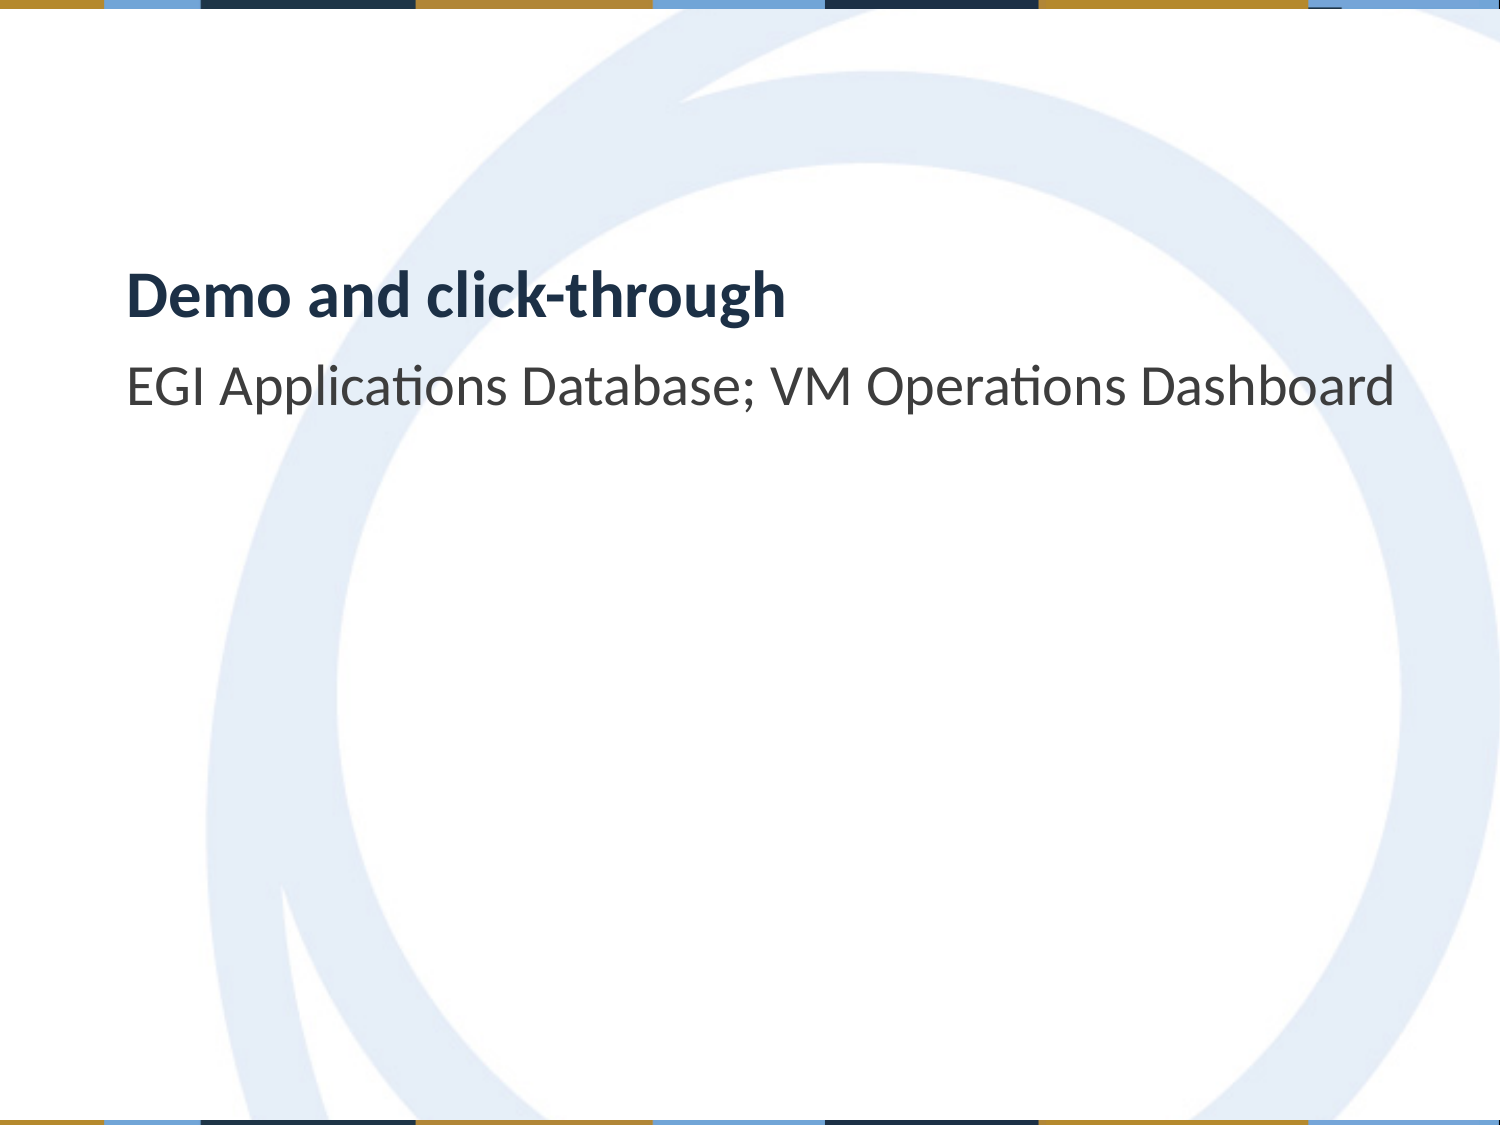

Demo and click-through
EGI Applications Database; VM Operations Dashboard